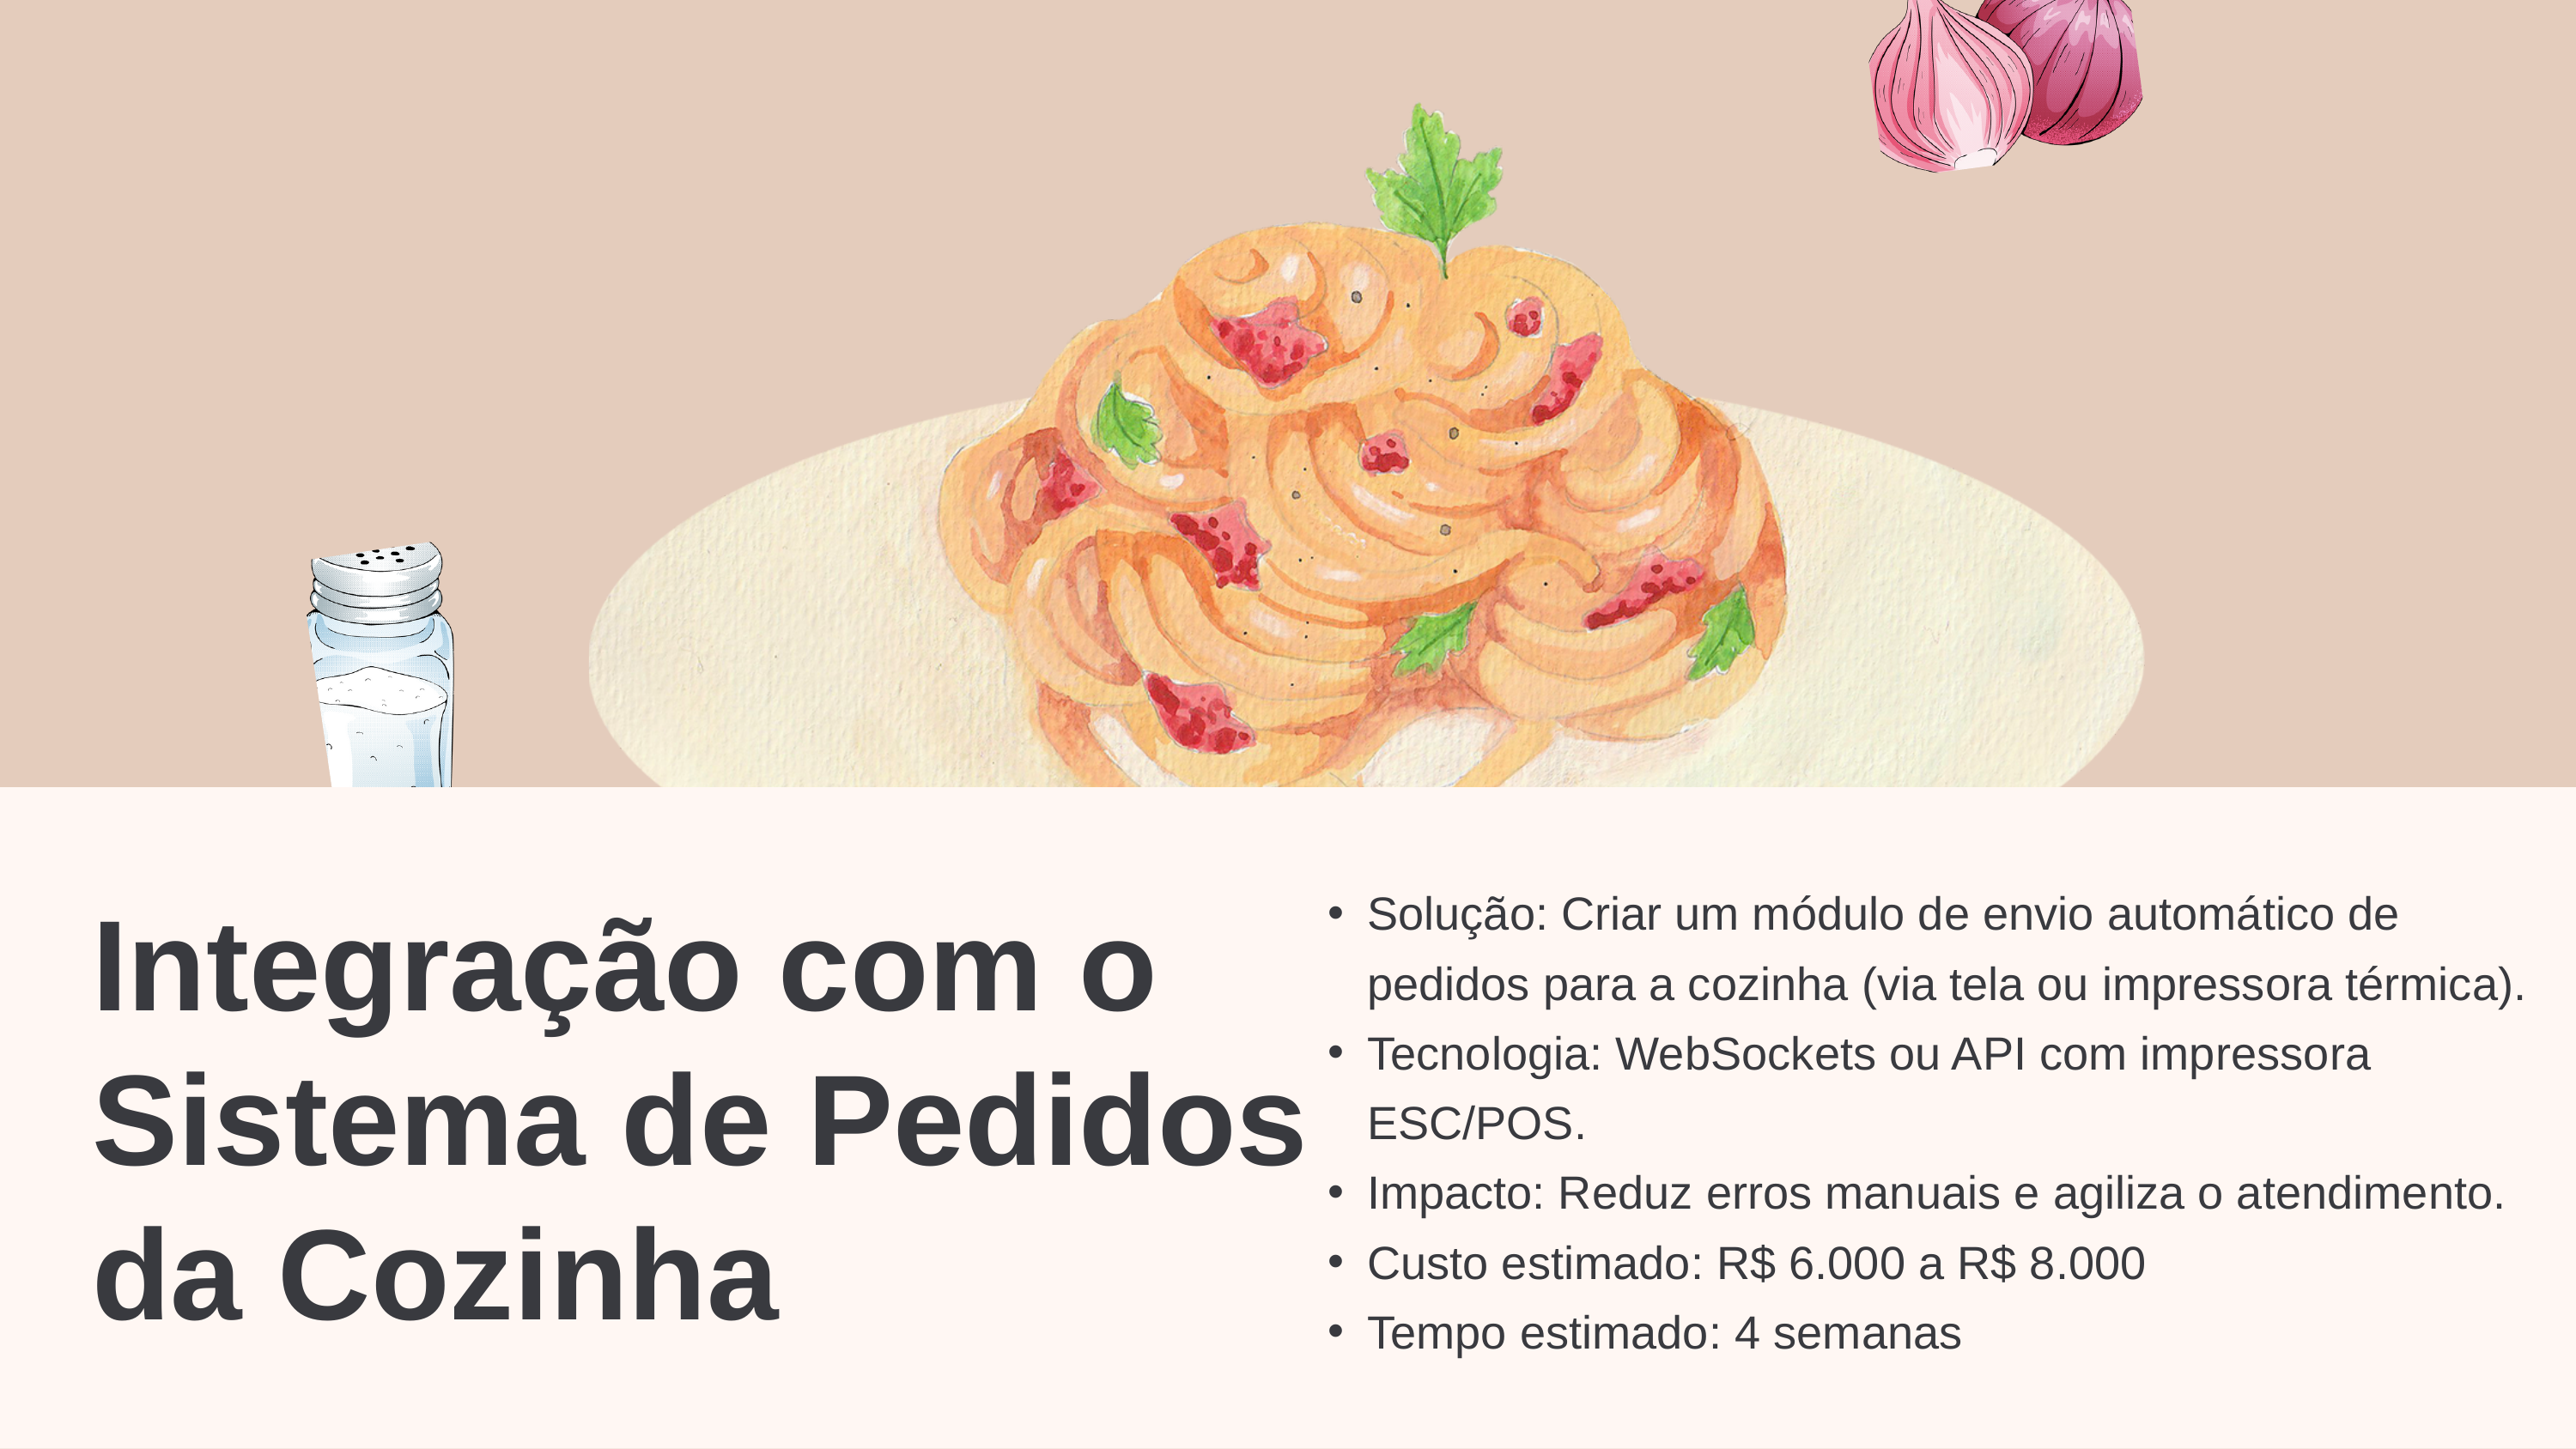

Solução: Criar um módulo de envio automático de pedidos para a cozinha (via tela ou impressora térmica).
Tecnologia: WebSockets ou API com impressora ESC/POS.
Impacto: Reduz erros manuais e agiliza o atendimento.
Custo estimado: R$ 6.000 a R$ 8.000
Tempo estimado: 4 semanas

Integração com o Sistema de Pedidos da Cozinha